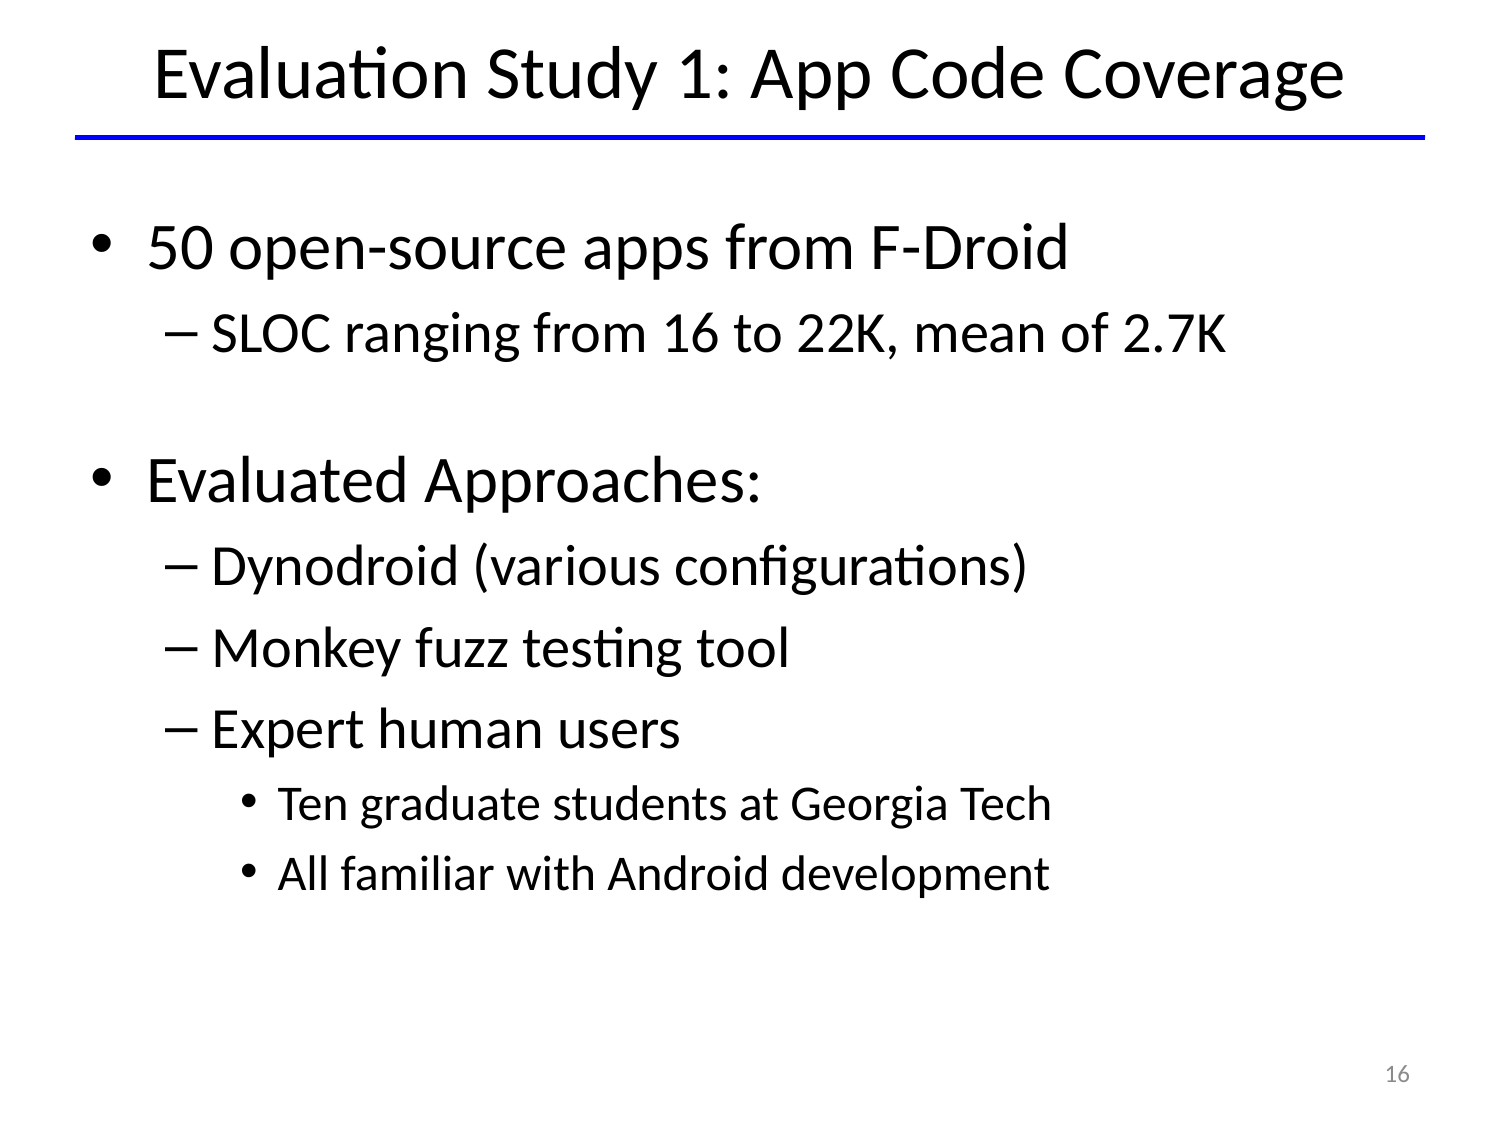

# Evaluation Study 1: App Code Coverage
50 open-source apps from F-Droid
SLOC ranging from 16 to 22K, mean of 2.7K

Evaluated Approaches:
Dynodroid (various configurations)
Monkey fuzz testing tool
Expert human users
Ten graduate students at Georgia Tech
All familiar with Android development

16